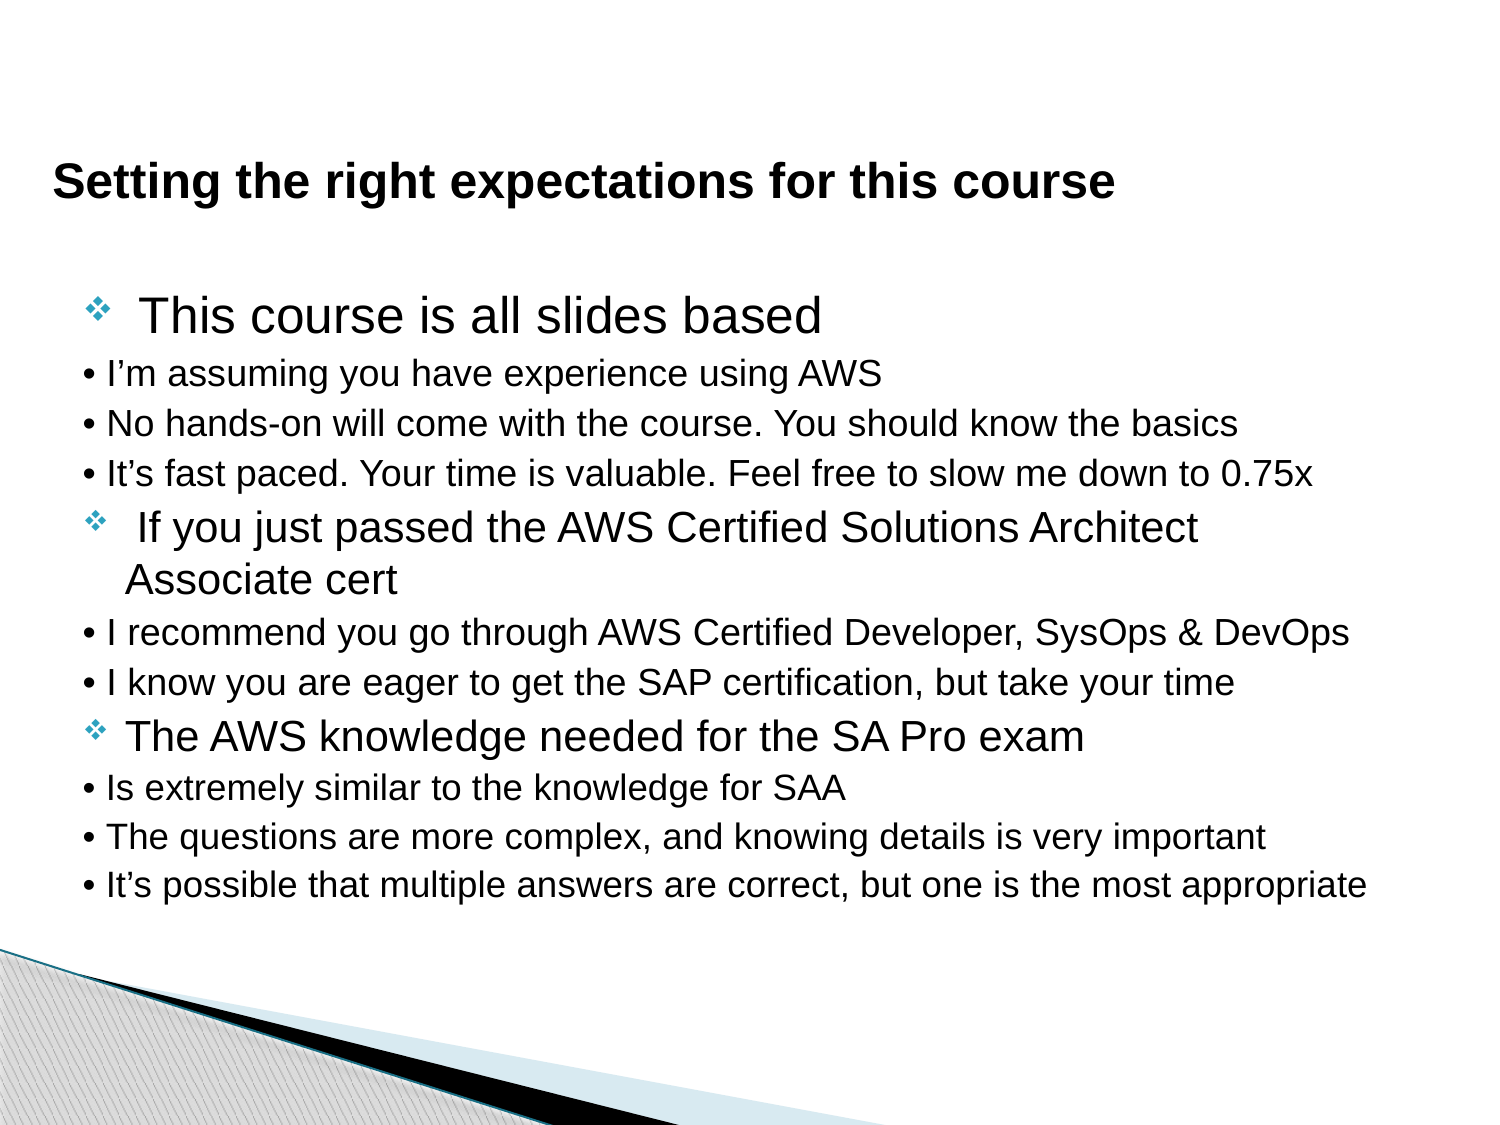

# Setting the right expectations for this course
 This course is all slides based
• I’m assuming you have experience using AWS
• No hands-on will come with the course. You should know the basics
• It’s fast paced. Your time is valuable. Feel free to slow me down to 0.75x
 If you just passed the AWS Certified Solutions Architect Associate cert
• I recommend you go through AWS Certified Developer, SysOps & DevOps
• I know you are eager to get the SAP certification, but take your time
The AWS knowledge needed for the SA Pro exam
• Is extremely similar to the knowledge for SAA
• The questions are more complex, and knowing details is very important
• It’s possible that multiple answers are correct, but one is the most appropriate